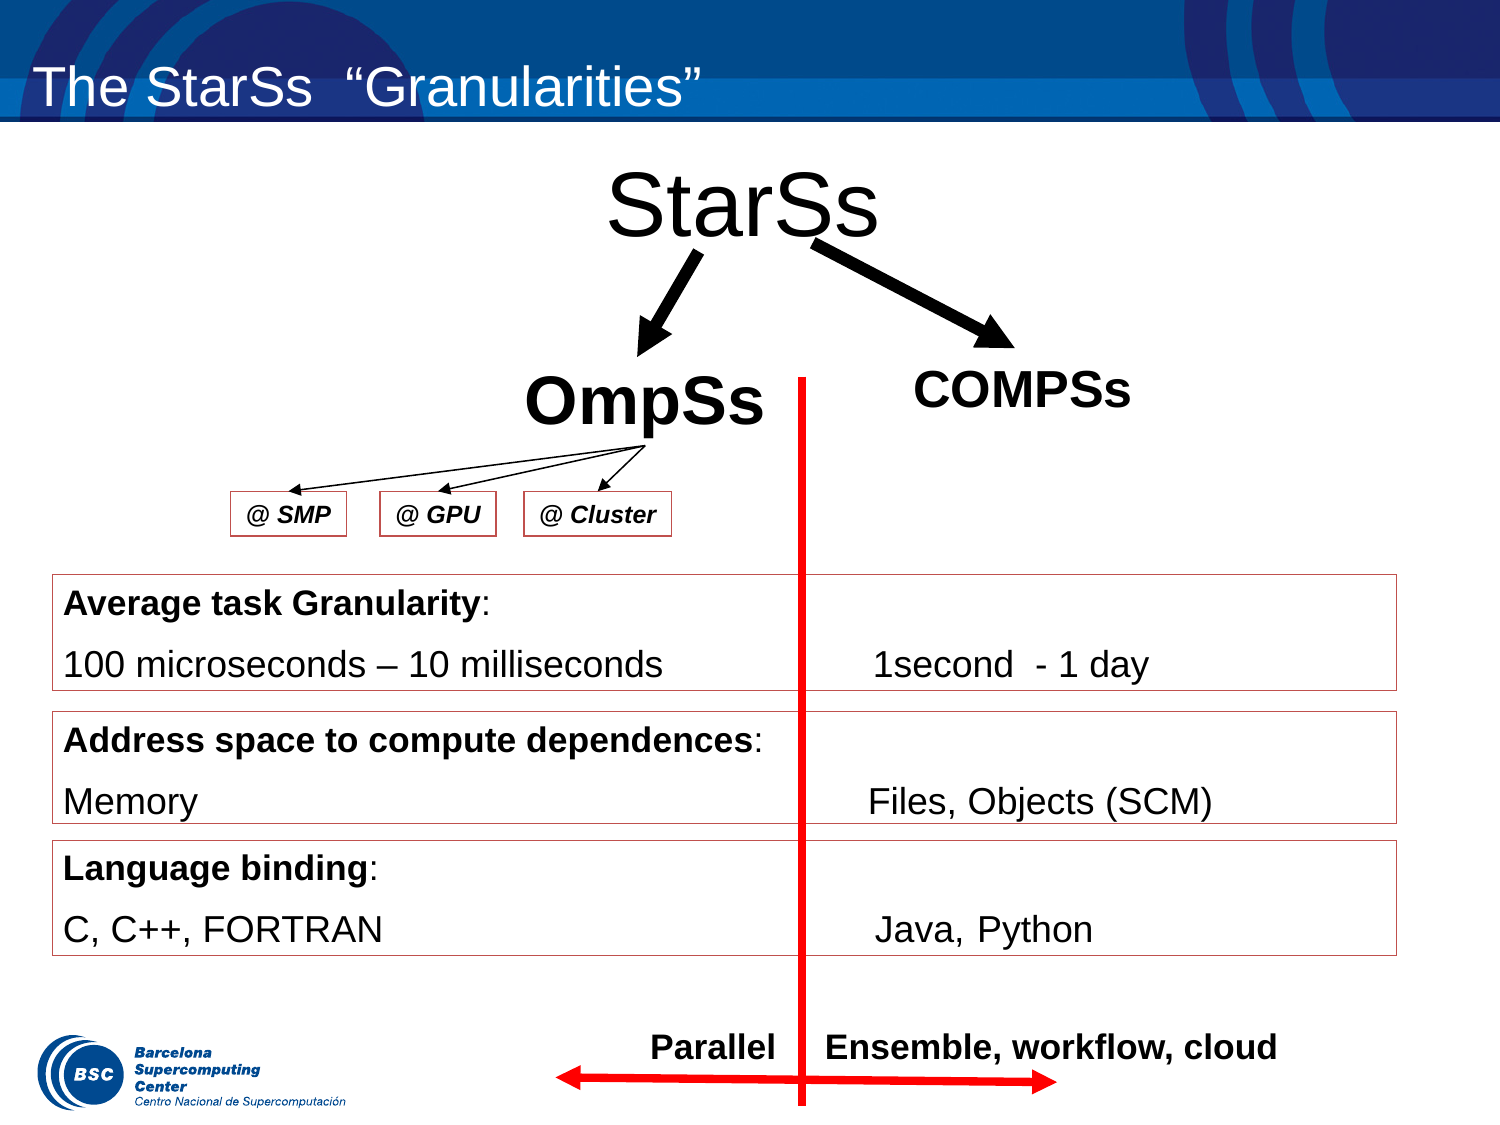

# The StarSs  “Granularities”
StarSs

OmpSs
COMPSs
@ SMP
@ GPU
@ Cluster
Average task Granularity:
100 microseconds – 10 milliseconds                    1second  - 1 day
Address space to compute dependences:
Memory                                                                Files, Objects (SCM)
Language binding:
C, C++, FORTRAN                                               Java, Python
  Parallel     Ensemble, workflow, cloud